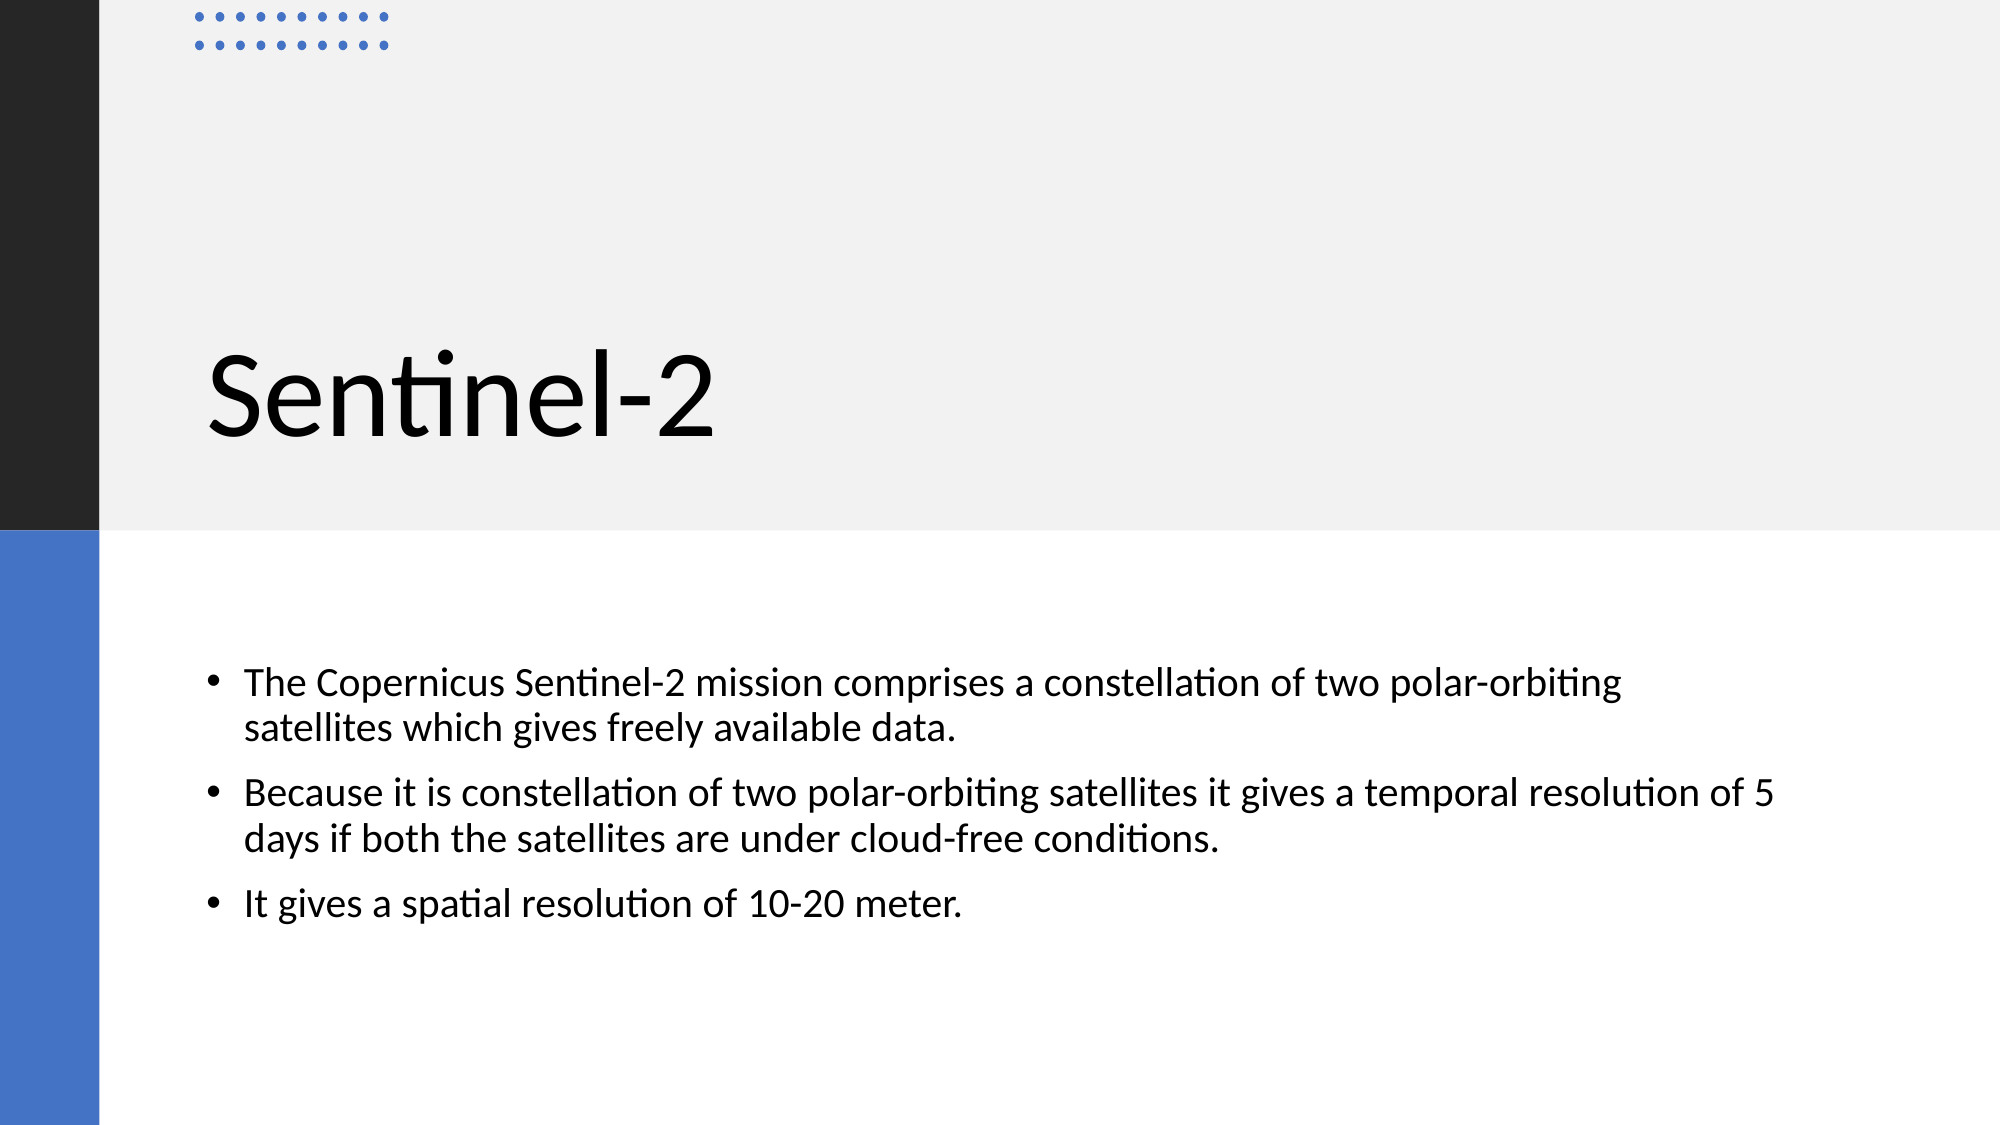

# Sentinel-2

The Copernicus Sentinel-2 mission comprises a constellation of two polar-orbiting satellites which gives freely available data.
Because it is constellation of two polar-orbiting satellites it gives a temporal resolution of 5 days if both the satellites are under cloud-free conditions.
It gives a spatial resolution of 10-20 meter.